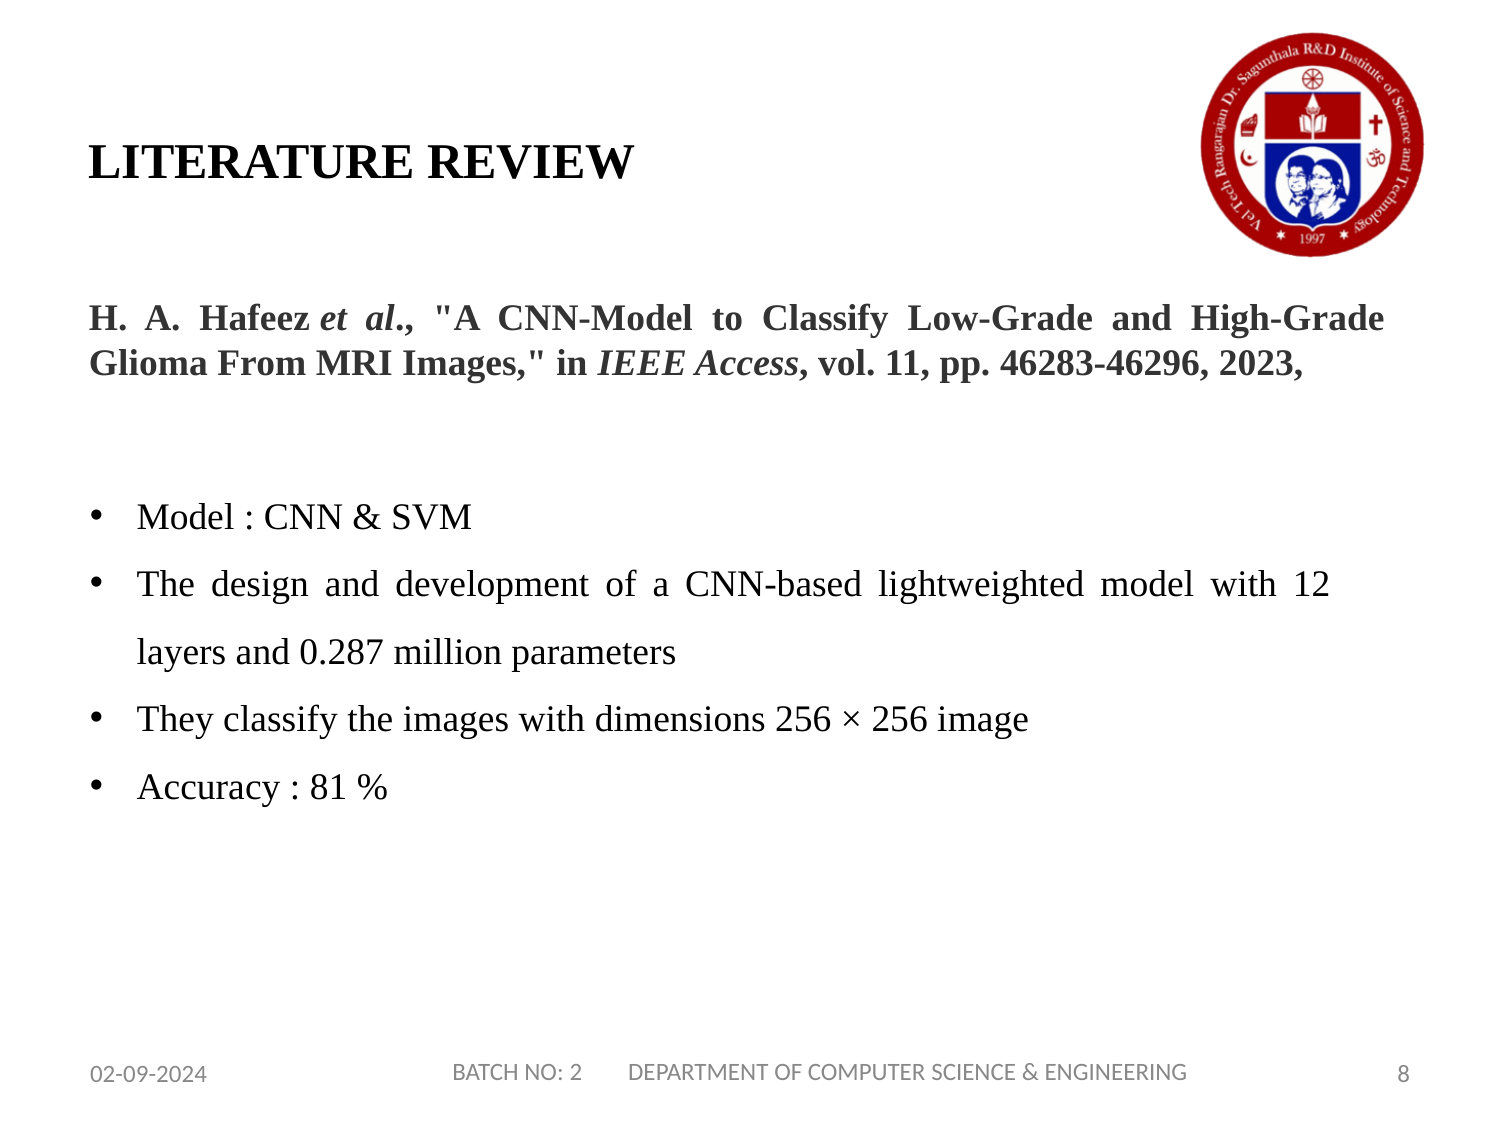

LITERATURE REVIEW
H. A. Hafeez et al., "A CNN-Model to Classify Low-Grade and High-Grade Glioma From MRI Images," in IEEE Access, vol. 11, pp. 46283-46296, 2023,
Model : CNN & SVM
The design and development of a CNN-based lightweighted model with 12 layers and 0.287 million parameters
They classify the images with dimensions 256 × 256 image
Accuracy : 81 %
BATCH NO: 2        DEPARTMENT OF COMPUTER SCIENCE & ENGINEERING
02-09-2024
8